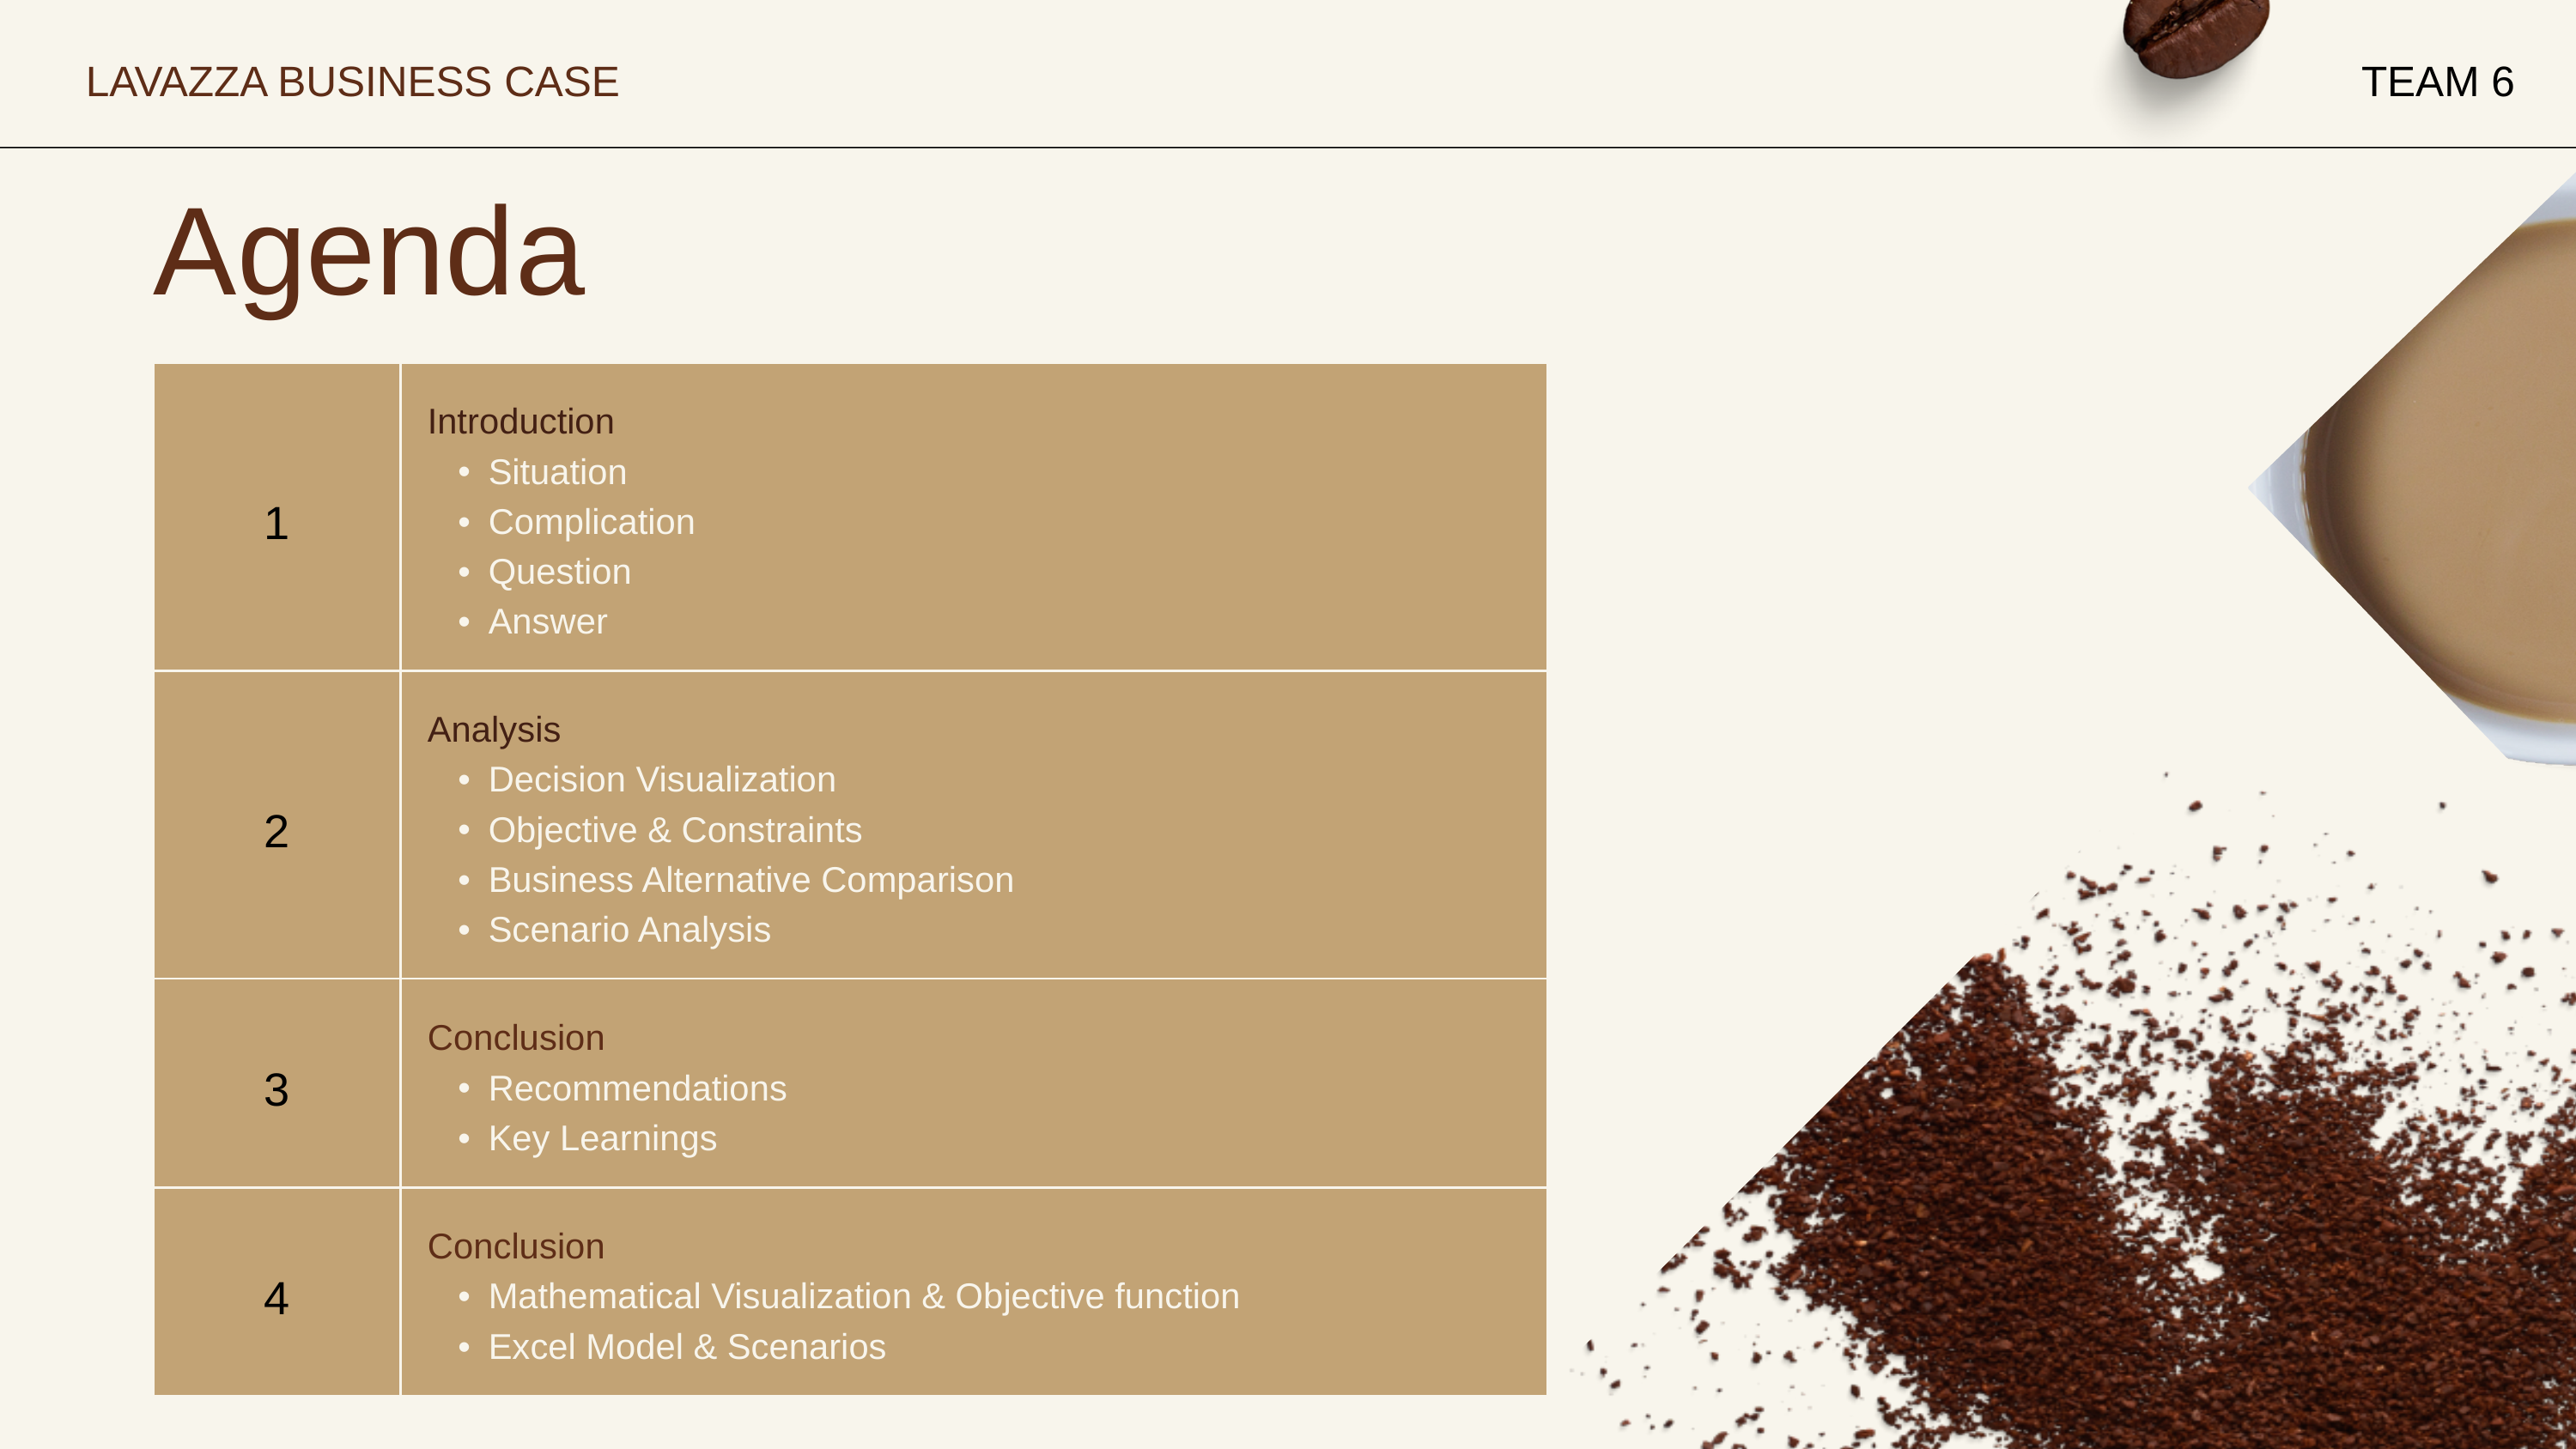

LAVAZZA BUSINESS CASE
TEAM 6

Agenda

| 1 | Introduction Situation Complication Question Answer |
| --- | --- |
| 2 | Analysis Decision Visualization Objective & Constraints Business Alternative Comparison Scenario Analysis |
| 3 | Conclusion Recommendations Key Learnings |
| 4 | Conclusion Mathematical Visualization & Objective function Excel Model & Scenarios |